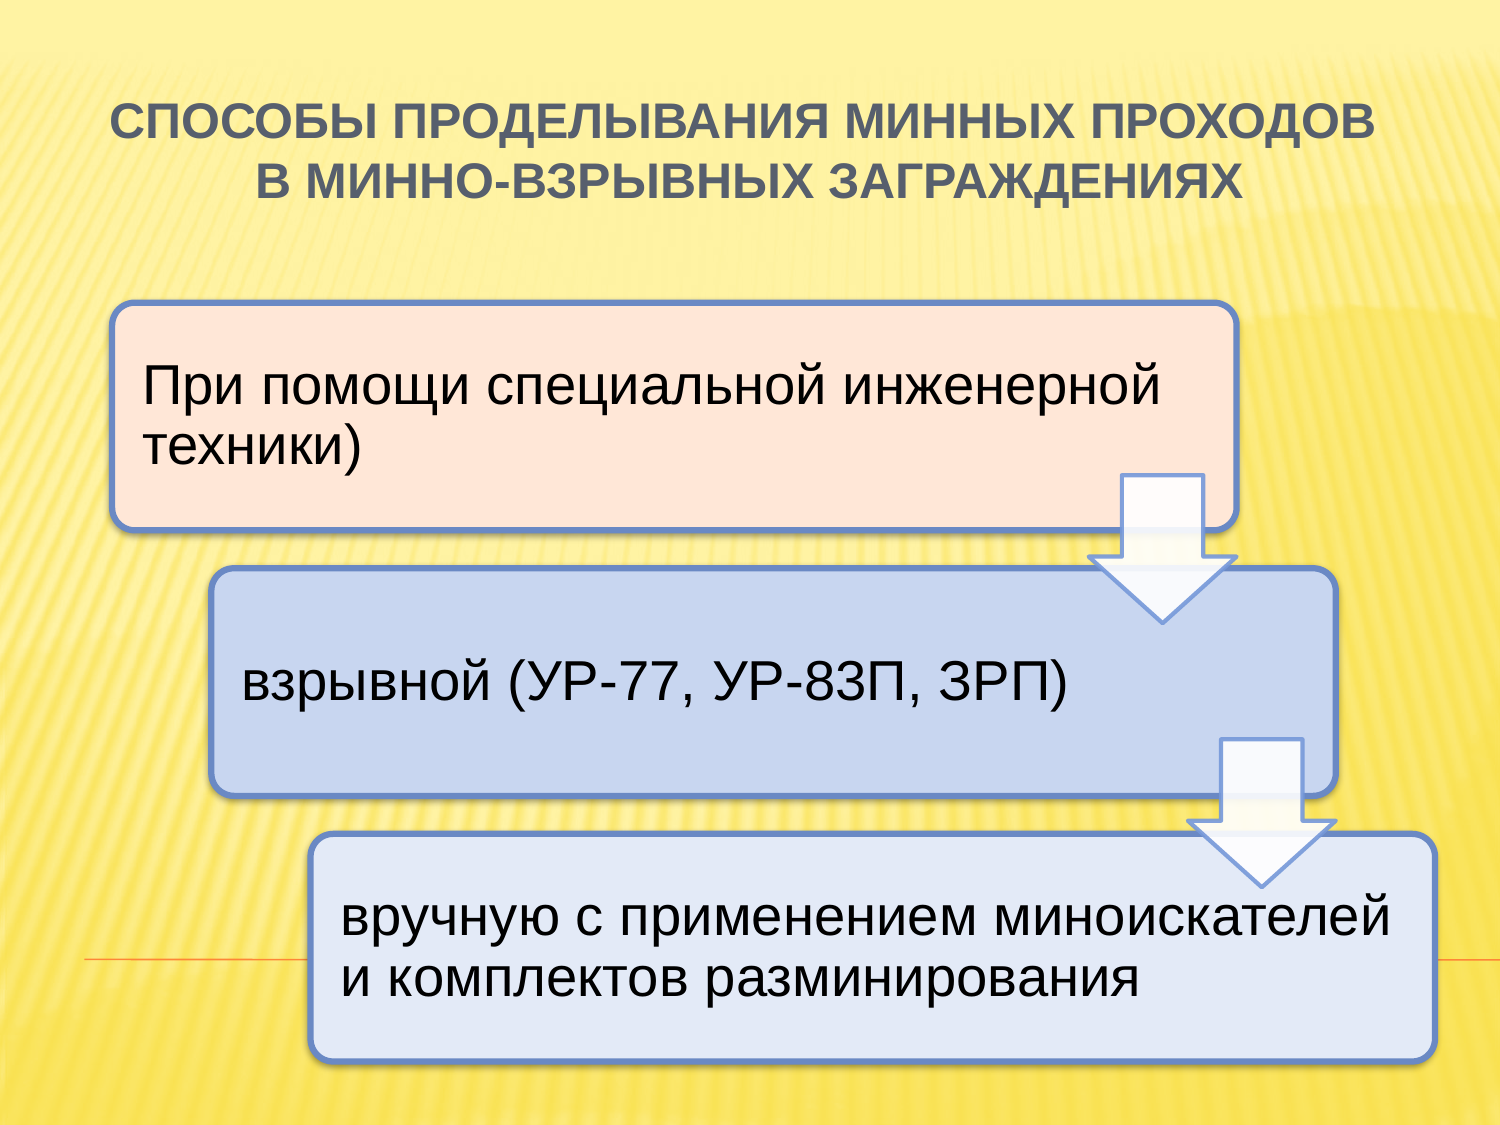

# Способы проделывания минных проходов в минно-взрывных заграждениях
При помощи специальной инженерной техники)
взрывной (УР-77, УР-83П, ЗРП)
вручную с применением миноискателей и комплектов разминирования